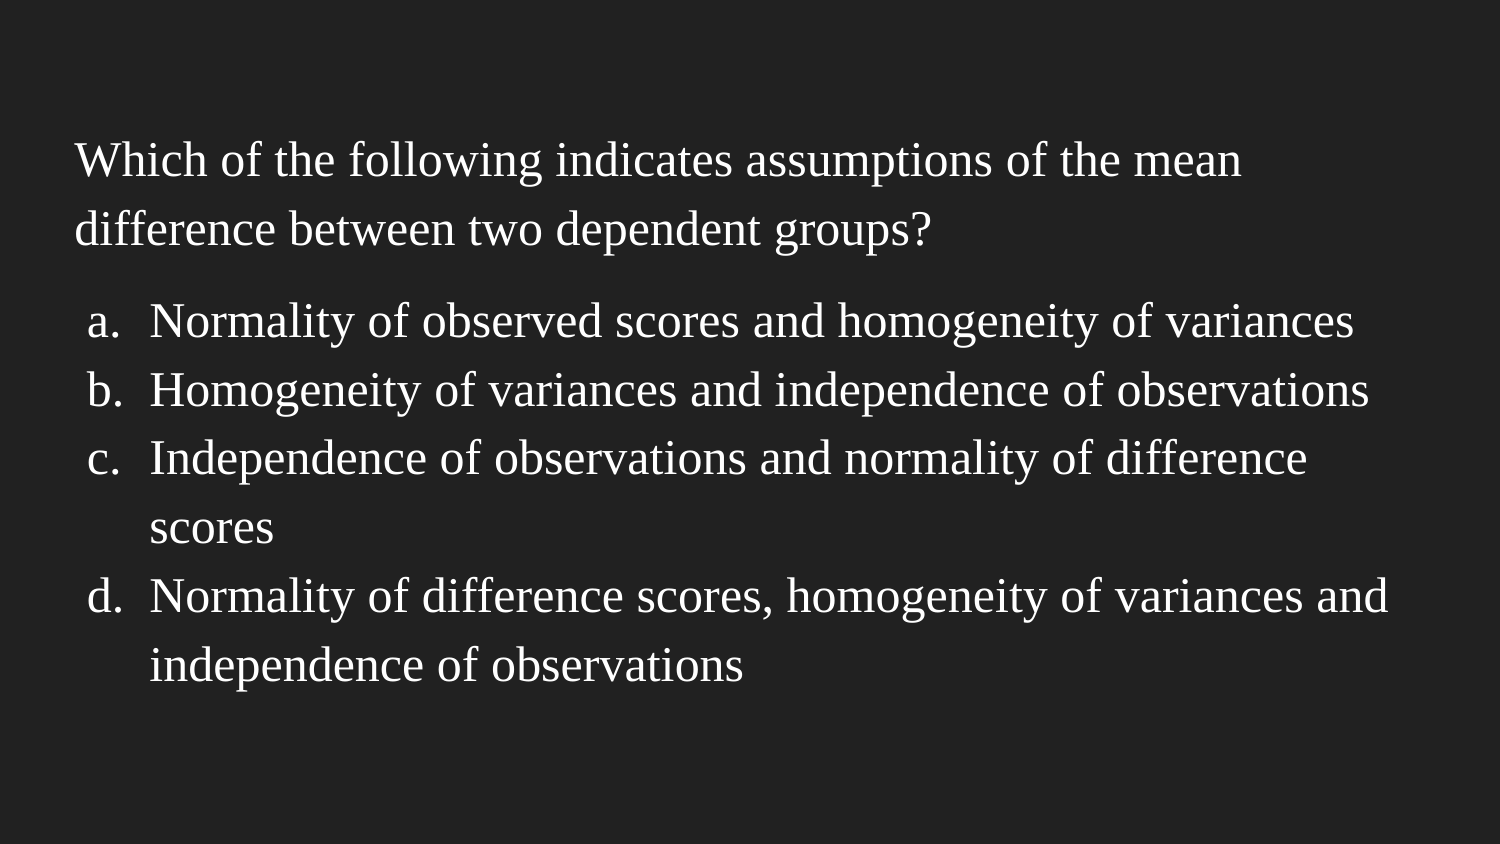

Which of the following indicates assumptions of the mean difference between two dependent groups?
Normality of observed scores and homogeneity of variances
Homogeneity of variances and independence of observations
Independence of observations and normality of difference scores
Normality of difference scores, homogeneity of variances and independence of observations